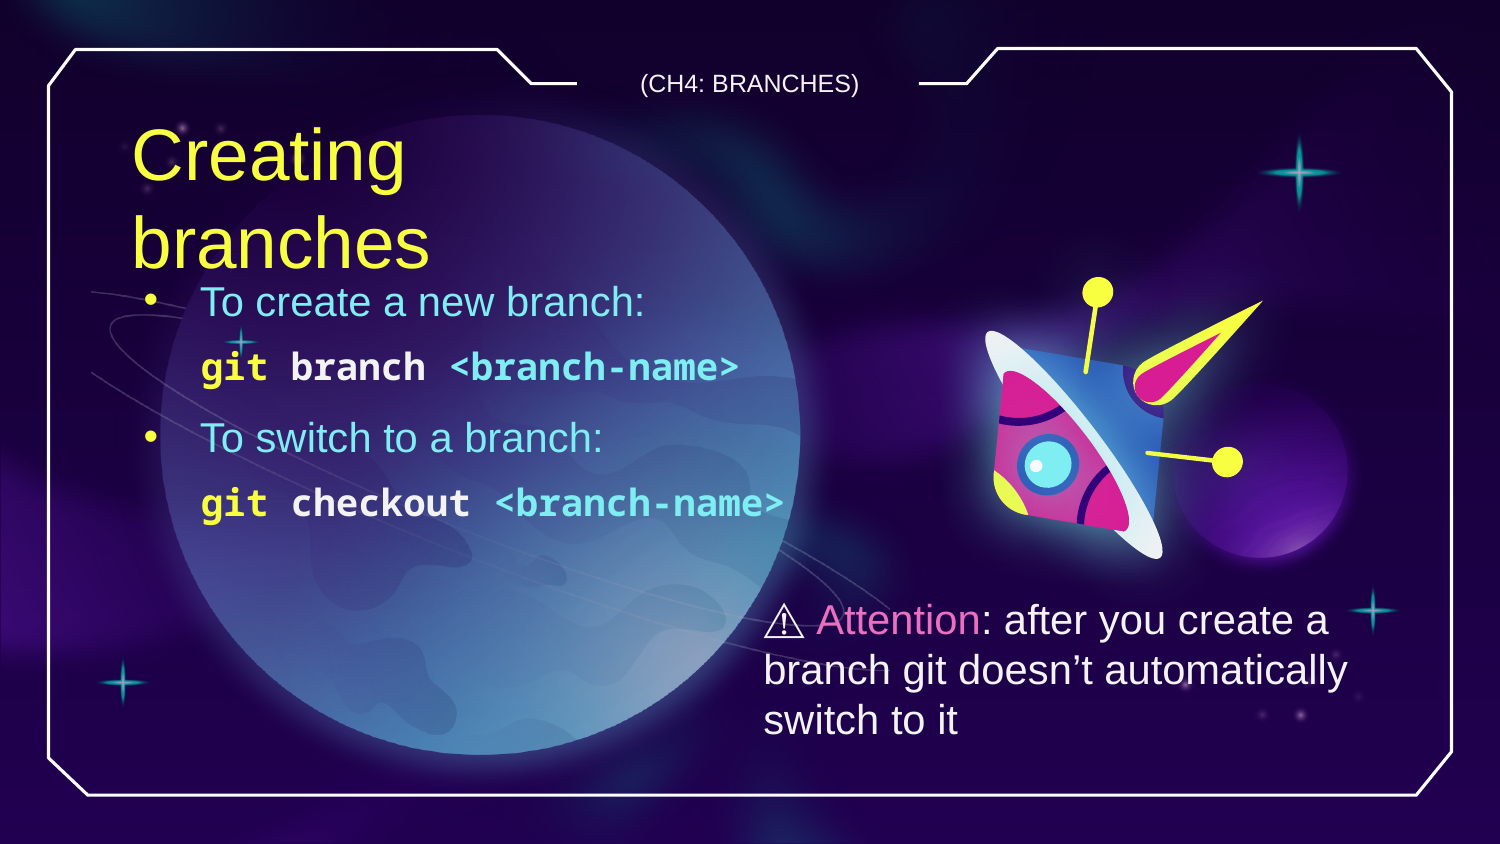

(CH4: BRANCHES)
# Creating branches

To create a new branch:
git branch <branch-name>
To switch to a branch:
git checkout <branch-name>
⚠️ Attention: after you create a branch git doesn’t automatically switch to it